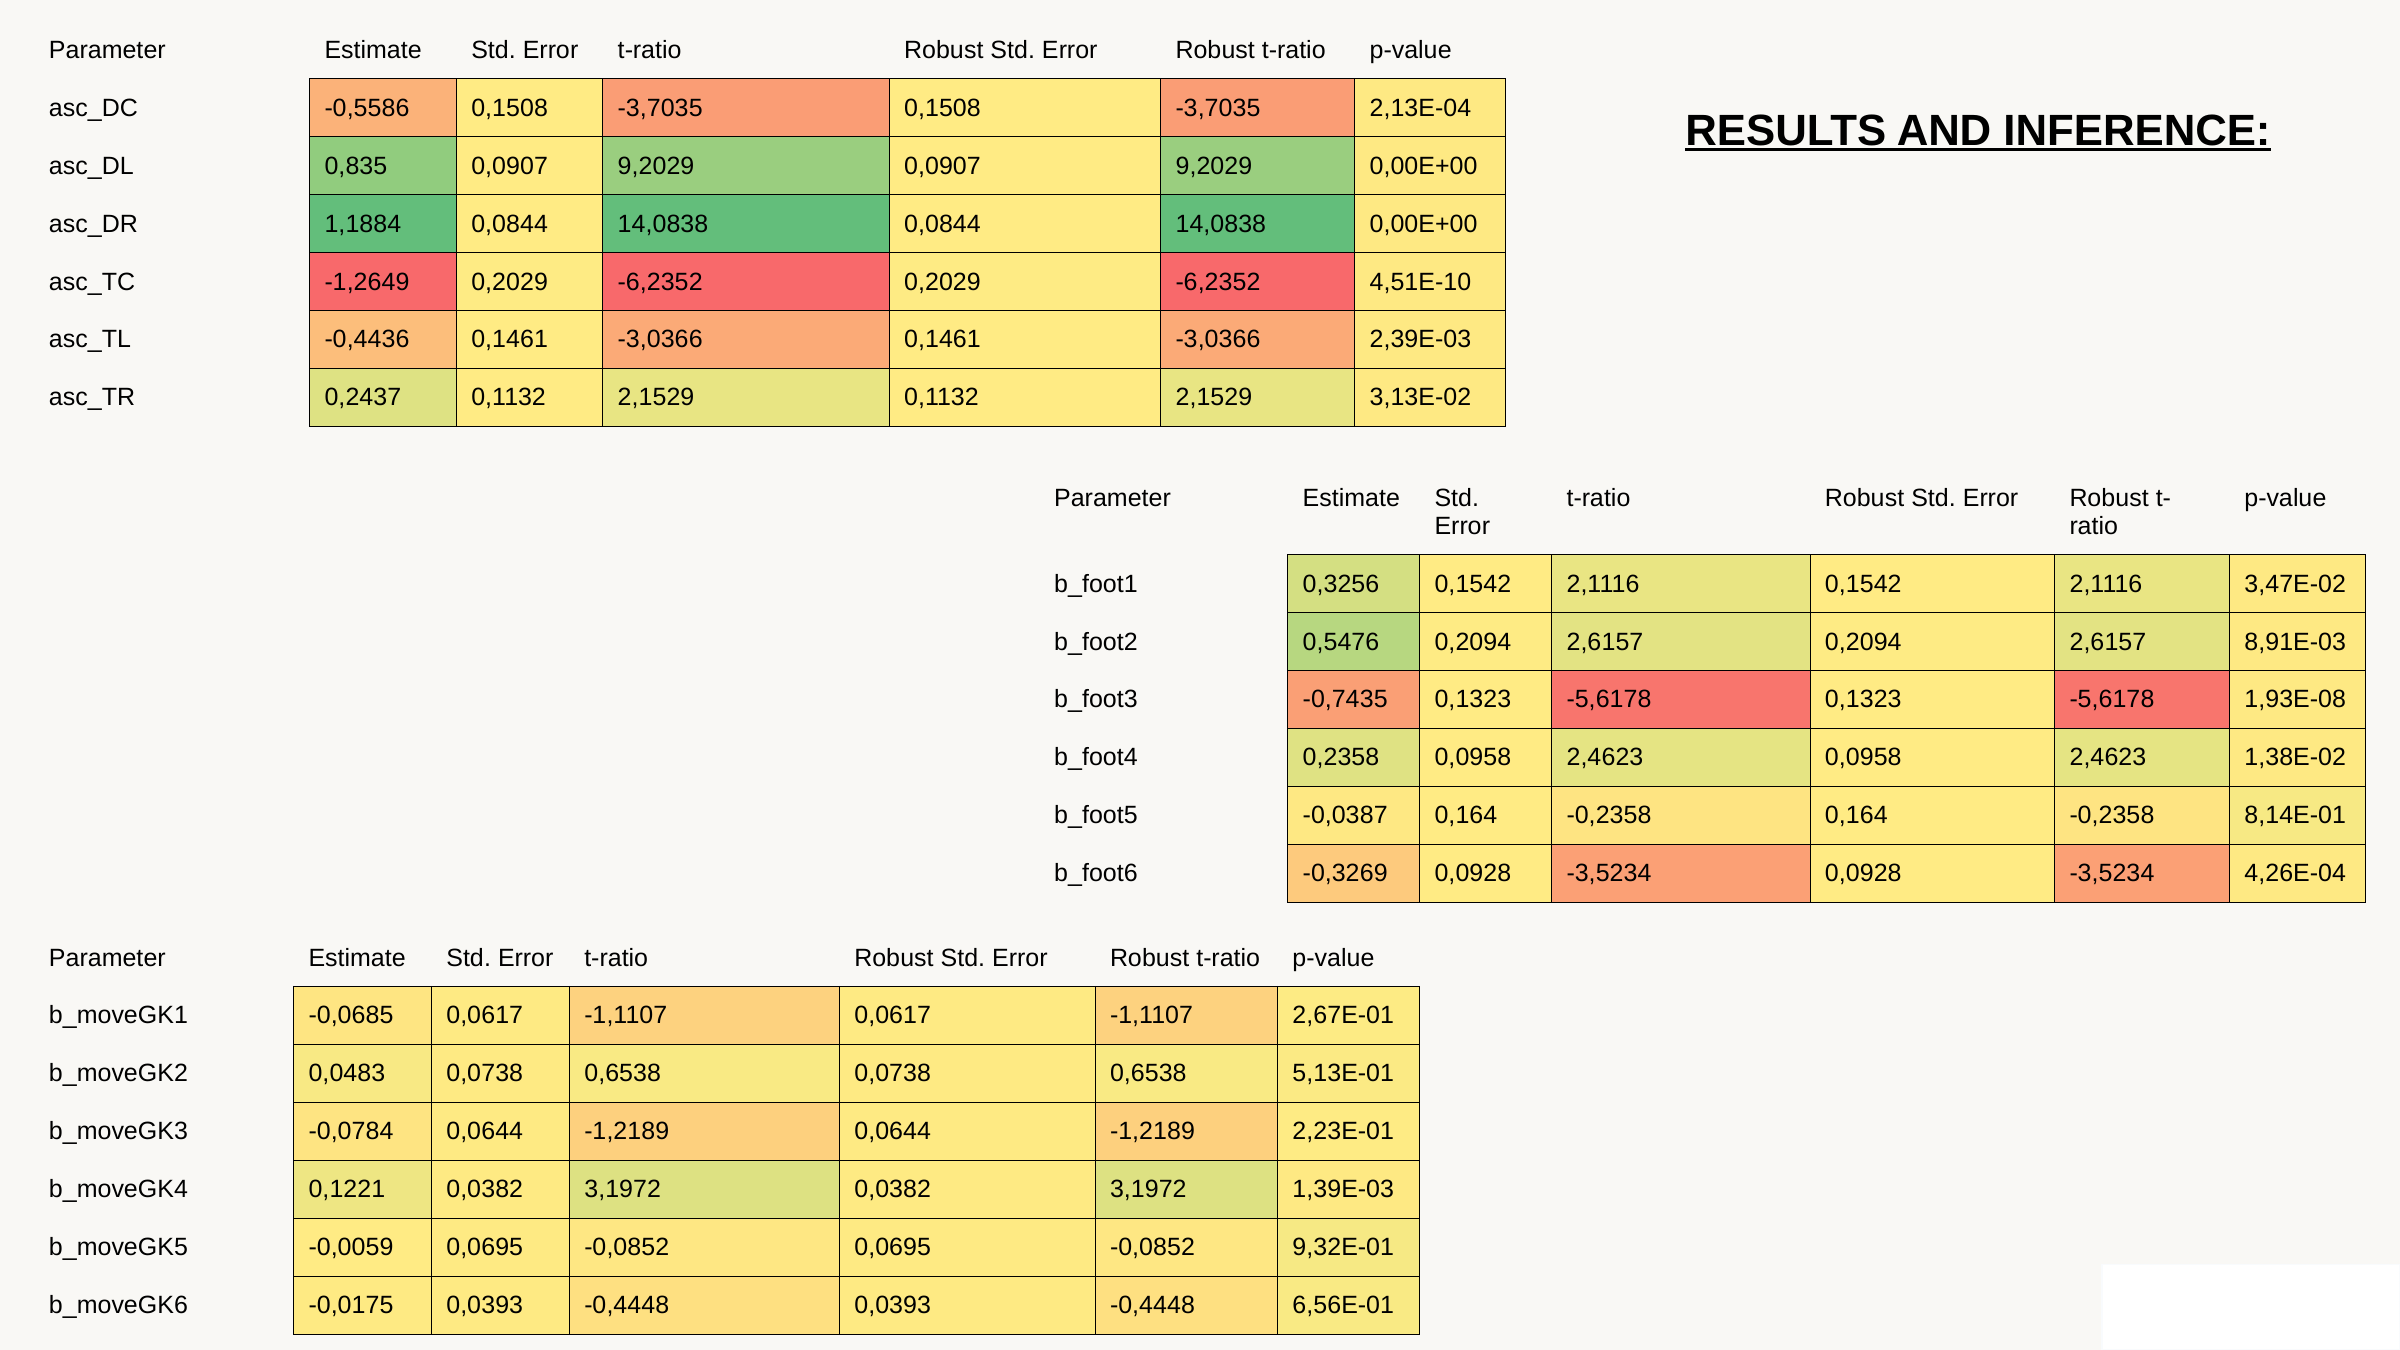

| Parameter | Estimate | Std. Error | t-ratio | Robust Std. Error | Robust t-ratio | p-value |
| --- | --- | --- | --- | --- | --- | --- |
| asc\_DC | -0,5586 | 0,1508 | -3,7035 | 0,1508 | -3,7035 | 2,13E-04 |
| asc\_DL | 0,835 | 0,0907 | 9,2029 | 0,0907 | 9,2029 | 0,00E+00 |
| asc\_DR | 1,1884 | 0,0844 | 14,0838 | 0,0844 | 14,0838 | 0,00E+00 |
| asc\_TC | -1,2649 | 0,2029 | -6,2352 | 0,2029 | -6,2352 | 4,51E-10 |
| asc\_TL | -0,4436 | 0,1461 | -3,0366 | 0,1461 | -3,0366 | 2,39E-03 |
| asc\_TR | 0,2437 | 0,1132 | 2,1529 | 0,1132 | 2,1529 | 3,13E-02 |
RESULTS AND INFERENCE:
| Parameter | Estimate | Std. Error | t-ratio | Robust Std. Error | Robust t-ratio | p-value |
| --- | --- | --- | --- | --- | --- | --- |
| b\_foot1 | 0,3256 | 0,1542 | 2,1116 | 0,1542 | 2,1116 | 3,47E-02 |
| b\_foot2 | 0,5476 | 0,2094 | 2,6157 | 0,2094 | 2,6157 | 8,91E-03 |
| b\_foot3 | -0,7435 | 0,1323 | -5,6178 | 0,1323 | -5,6178 | 1,93E-08 |
| b\_foot4 | 0,2358 | 0,0958 | 2,4623 | 0,0958 | 2,4623 | 1,38E-02 |
| b\_foot5 | -0,0387 | 0,164 | -0,2358 | 0,164 | -0,2358 | 8,14E-01 |
| b\_foot6 | -0,3269 | 0,0928 | -3,5234 | 0,0928 | -3,5234 | 4,26E-04 |
| Parameter | Estimate | Std. Error | t-ratio | Robust Std. Error | Robust t-ratio | p-value |
| --- | --- | --- | --- | --- | --- | --- |
| b\_moveGK1 | -0,0685 | 0,0617 | -1,1107 | 0,0617 | -1,1107 | 2,67E-01 |
| b\_moveGK2 | 0,0483 | 0,0738 | 0,6538 | 0,0738 | 0,6538 | 5,13E-01 |
| b\_moveGK3 | -0,0784 | 0,0644 | -1,2189 | 0,0644 | -1,2189 | 2,23E-01 |
| b\_moveGK4 | 0,1221 | 0,0382 | 3,1972 | 0,0382 | 3,1972 | 1,39E-03 |
| b\_moveGK5 | -0,0059 | 0,0695 | -0,0852 | 0,0695 | -0,0852 | 9,32E-01 |
| b\_moveGK6 | -0,0175 | 0,0393 | -0,4448 | 0,0393 | -0,4448 | 6,56E-01 |